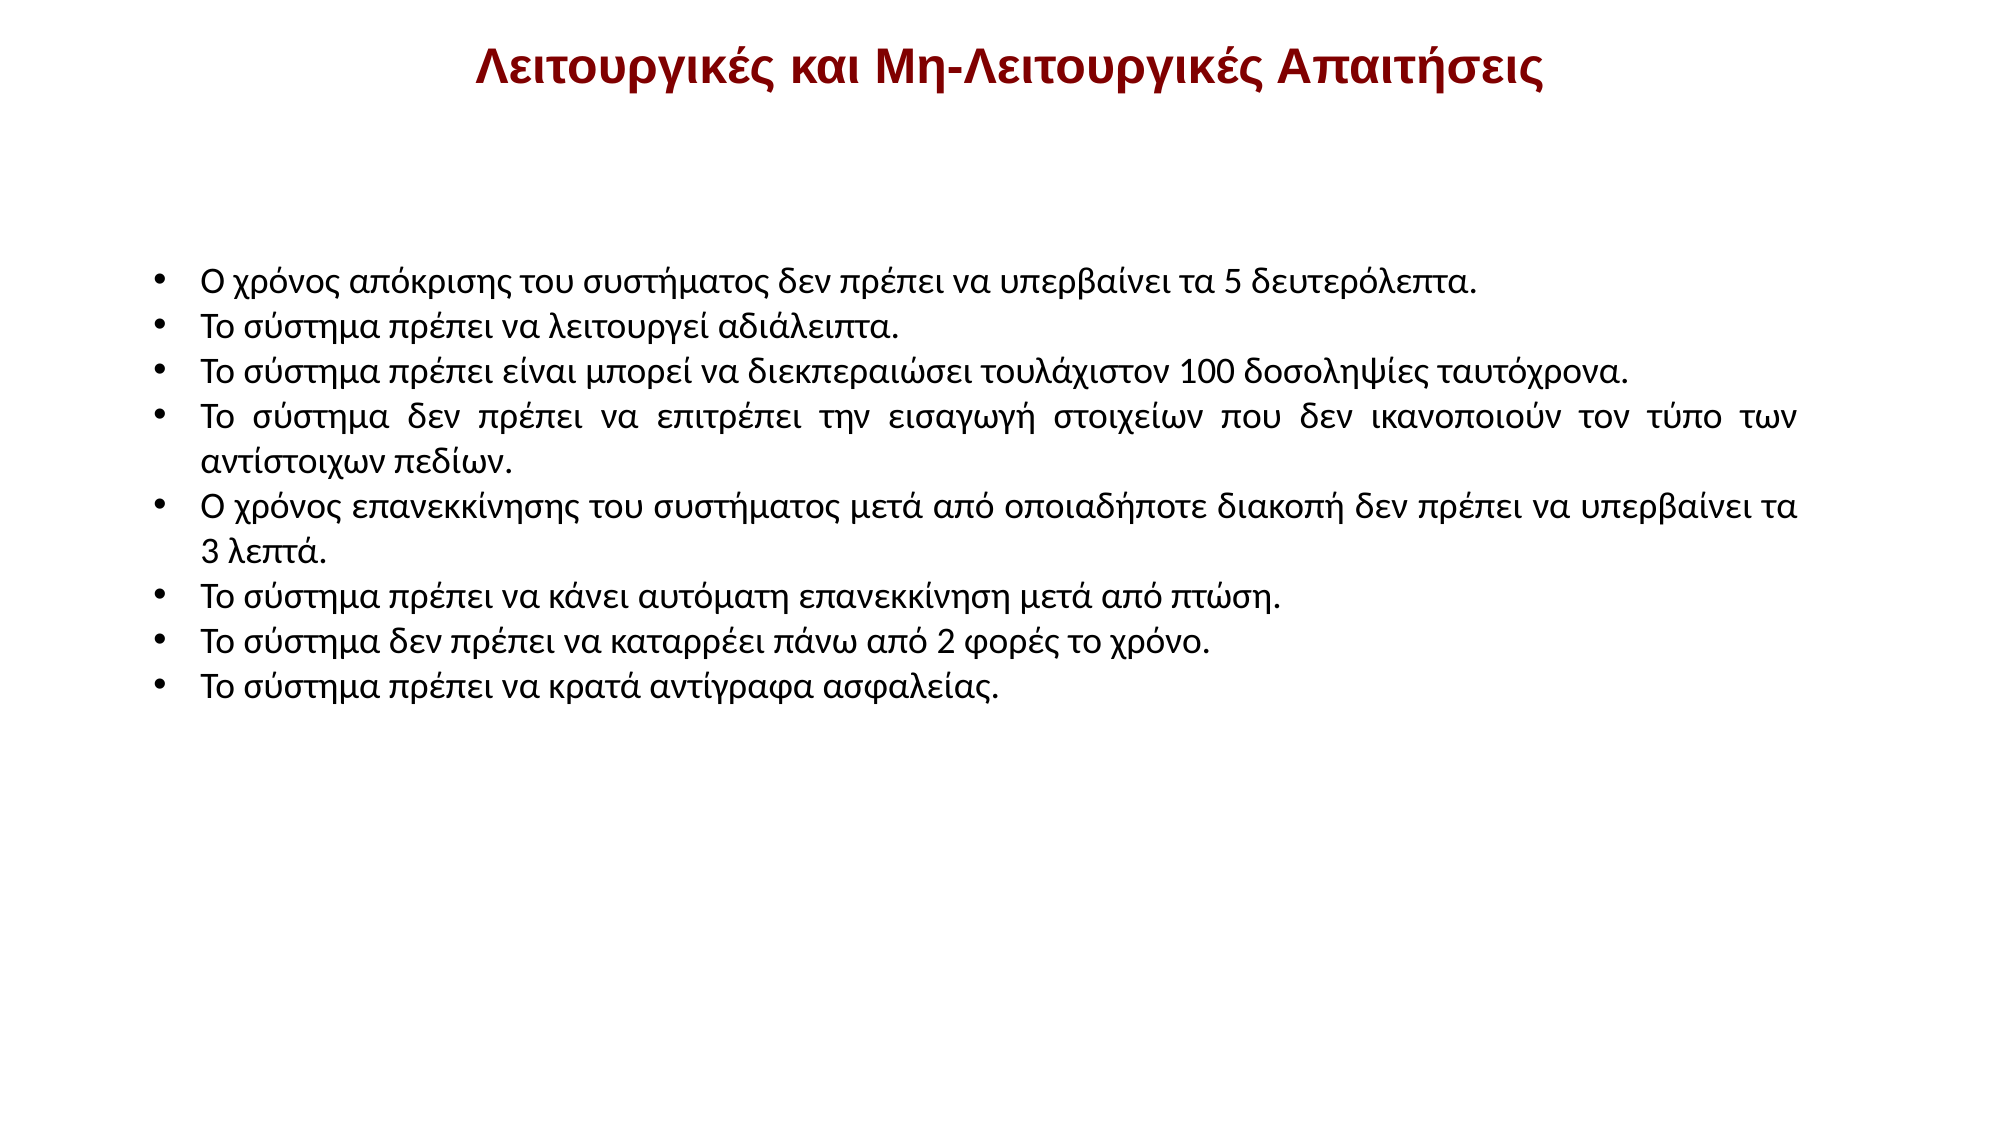

Λειτουργικές και Μη-Λειτουργικές Απαιτήσεις
Ο χρόνος απόκρισης του συστήματος δεν πρέπει να υπερβαίνει τα 5 δευτερόλεπτα.
Το σύστημα πρέπει να λειτουργεί αδιάλειπτα.
Το σύστημα πρέπει είναι μπορεί να διεκπεραιώσει τουλάχιστον 100 δοσοληψίες ταυτόχρονα.
Το σύστημα δεν πρέπει να επιτρέπει την εισαγωγή στοιχείων που δεν ικανοποιούν τον τύπο των αντίστοιχων πεδίων.
Ο χρόνος επανεκκίνησης του συστήματος μετά από οποιαδήποτε διακοπή δεν πρέπει να υπερβαίνει τα 3 λεπτά.
Το σύστημα πρέπει να κάνει αυτόματη επανεκκίνηση μετά από πτώση.
Το σύστημα δεν πρέπει να καταρρέει πάνω από 2 φορές το χρόνο.
Το σύστημα πρέπει να κρατά αντίγραφα ασφαλείας.